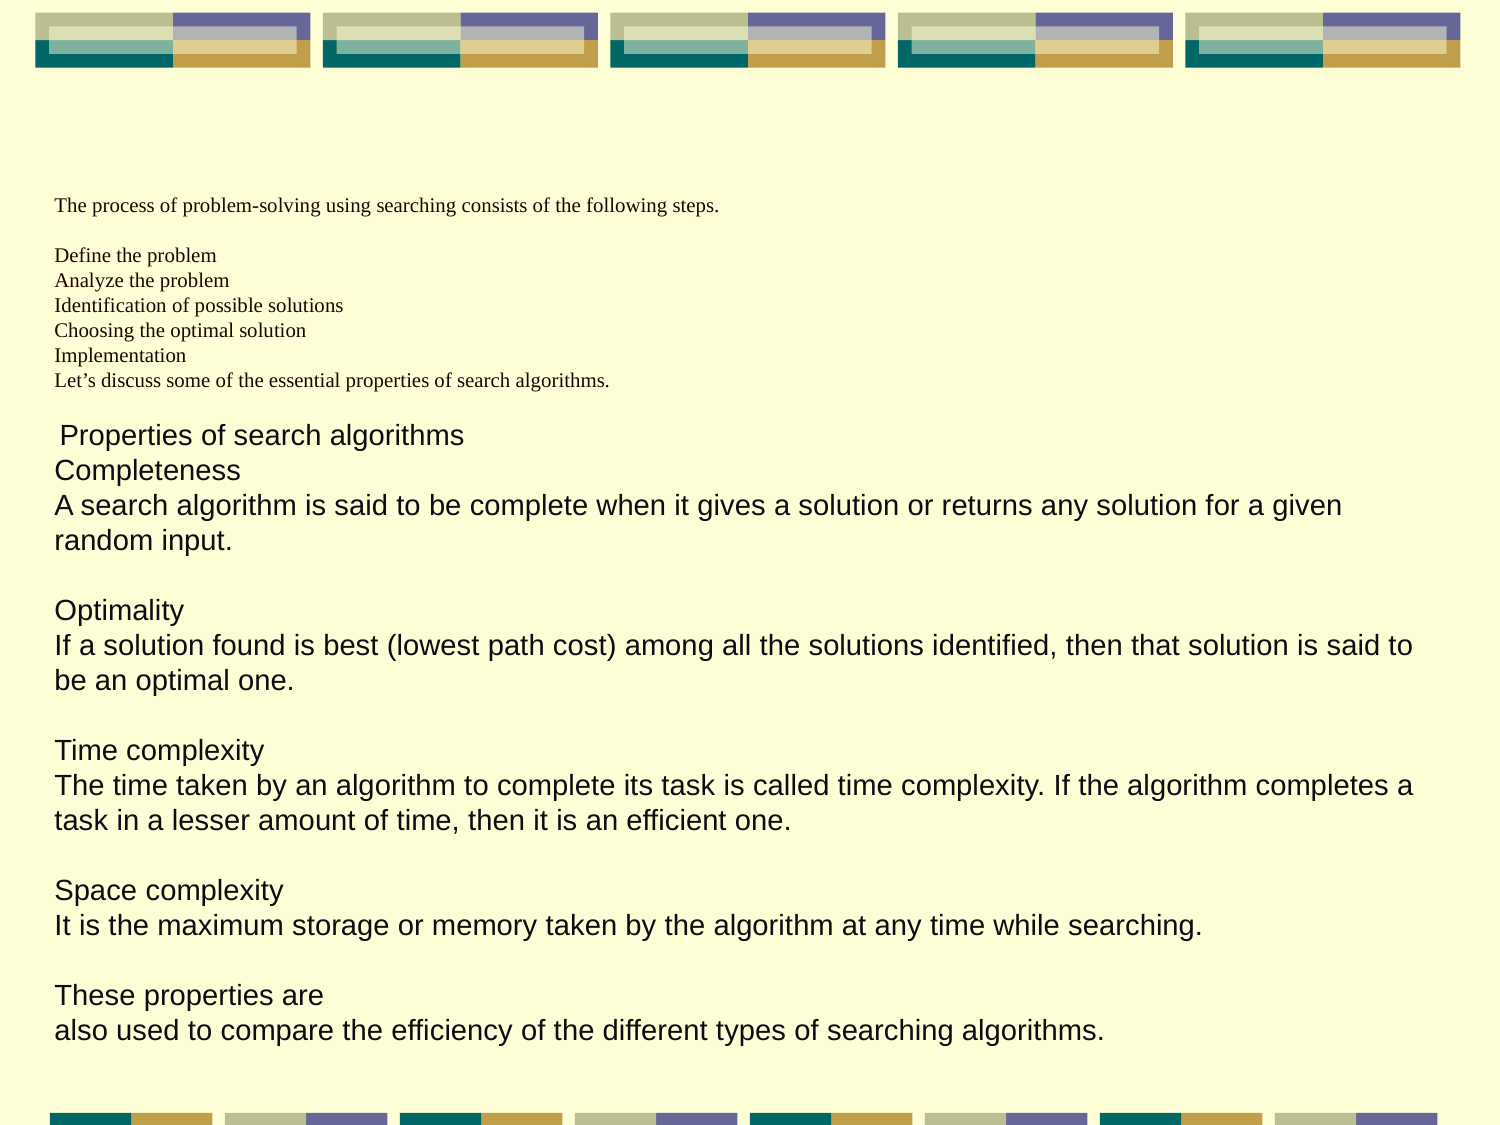

The process of problem-solving using searching consists of the following steps.

Define the problem
Analyze the problem
Identification of possible solutions
Choosing the optimal solution
Implementation
Let’s discuss some of the essential properties of search algorithms.

 Properties of search algorithms
Completeness
A search algorithm is said to be complete when it gives a solution or returns any solution for a given random input.

Optimality
If a solution found is best (lowest path cost) among all the solutions identified, then that solution is said to be an optimal one.

Time complexity
The time taken by an algorithm to complete its task is called time complexity. If the algorithm completes a task in a lesser amount of time, then it is an efficient one.

Space complexity
It is the maximum storage or memory taken by the algorithm at any time while searching.

These properties are
also used to compare the efficiency of the different types of searching algorithms.